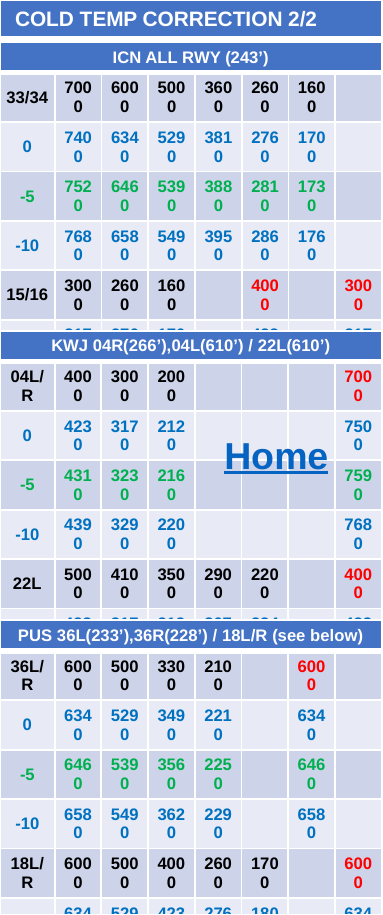

| COLD TEMP CORRECTION 2/2 |
| --- |
| ICN ALL RWY (243’) |  |  |  |  |  |  |  |
| --- | --- | --- | --- | --- | --- | --- | --- |
| 33/34 | 7000 | 6000 | 5000 | 3600 | 2600 | 1600 |  |
| 0 | 7400 | 6340 | 5290 | 3810 | 2760 | 1700 |  |
| -5 | 7520 | 6460 | 5390 | 3880 | 2810 | 1730 |  |
| -10 | 7680 | 6580 | 5490 | 3950 | 2860 | 1760 |  |
| 15/16 | 3000 | 2600 | 1600 |  | 4000 |  | 3000 |
| 0 | 3170 | 2760 | 1700 |  | 4230 |  | 3170 |
| -5 | 3230 | 2810 | 1730 |  | 4310 |  | 3230 |
| -10 | 3290 | 2860 | 1760 |  | 4390 |  | 3290 |
| KWJ 04R(266’),04L(610’) / 22L(610’) |  |  |  |  |  |  |  |
| --- | --- | --- | --- | --- | --- | --- | --- |
| 04L/R | 4000 | 3000 | 2000 |  |  |  | 7000 |
| 0 | 4230 | 3170 | 2120 |  |  |  | 7500 |
| -5 | 4310 | 3230 | 2160 |  |  |  | 7590 |
| -10 | 4390 | 3290 | 2200 |  |  |  | 7680 |
| 22L | 5000 | 4100 | 3500 | 2900 | 2200 |  | 4000 |
| 0 | 4230 | 3170 | 2120 | 3070 | 2340 |  | 4230 |
| -5 | 4310 | 3230 | 2160 | 3130 | 2430 |  | 4310 |
| -10 | 4390 | 3290 | 2200 | 3190 | 2420 |  | 4390 |
Home
| PUS 36L(233’),36R(228’) / 18L/R (see below) |  |  |  |  |  |  |  |
| --- | --- | --- | --- | --- | --- | --- | --- |
| 36L/R | 6000 | 5000 | 3300 | 2100 |  | 6000 |  |
| 0 | 6340 | 5290 | 3490 | 2210 |  | 6340 |  |
| -5 | 6460 | 5390 | 3560 | 2250 |  | 6460 |  |
| -10 | 6580 | 5490 | 3620 | 2290 |  | 6580 |  |
| 18L/R | 6000 | 5000 | 4000 | 2600 | 1700 |  | 6000 |
| 0 | 6340 | 5290 | 4230 | 2760 | 1800 |  | 6340 |
| -5 | 6460 | 5390 | 4310 | 2810 | 1830 |  | 6460 |
| -10 | 6580 | 5490 | 4390 | 2860 | 1870 |  | 6580 |